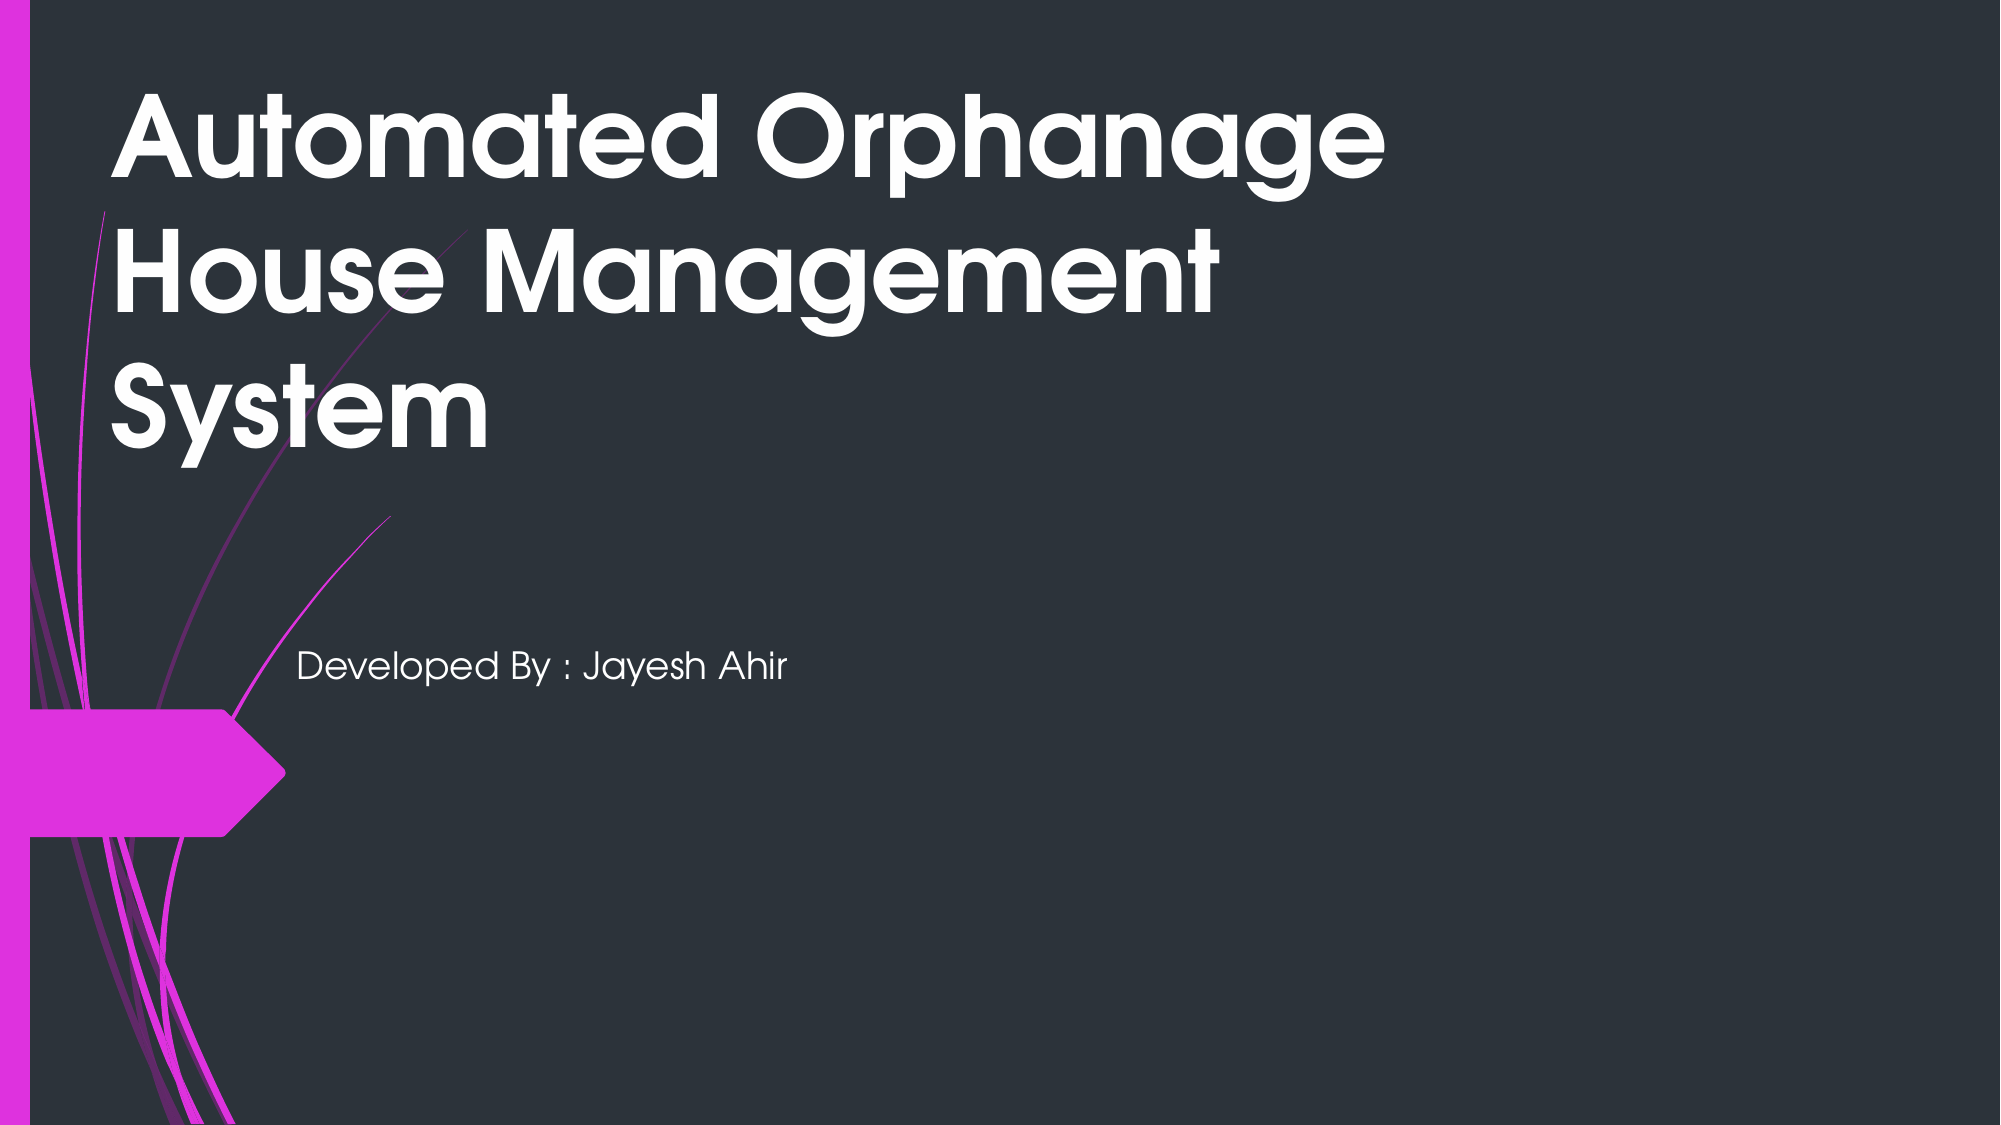

# Automated Orphanage House Management   System
Developed By : Jayesh Ahir